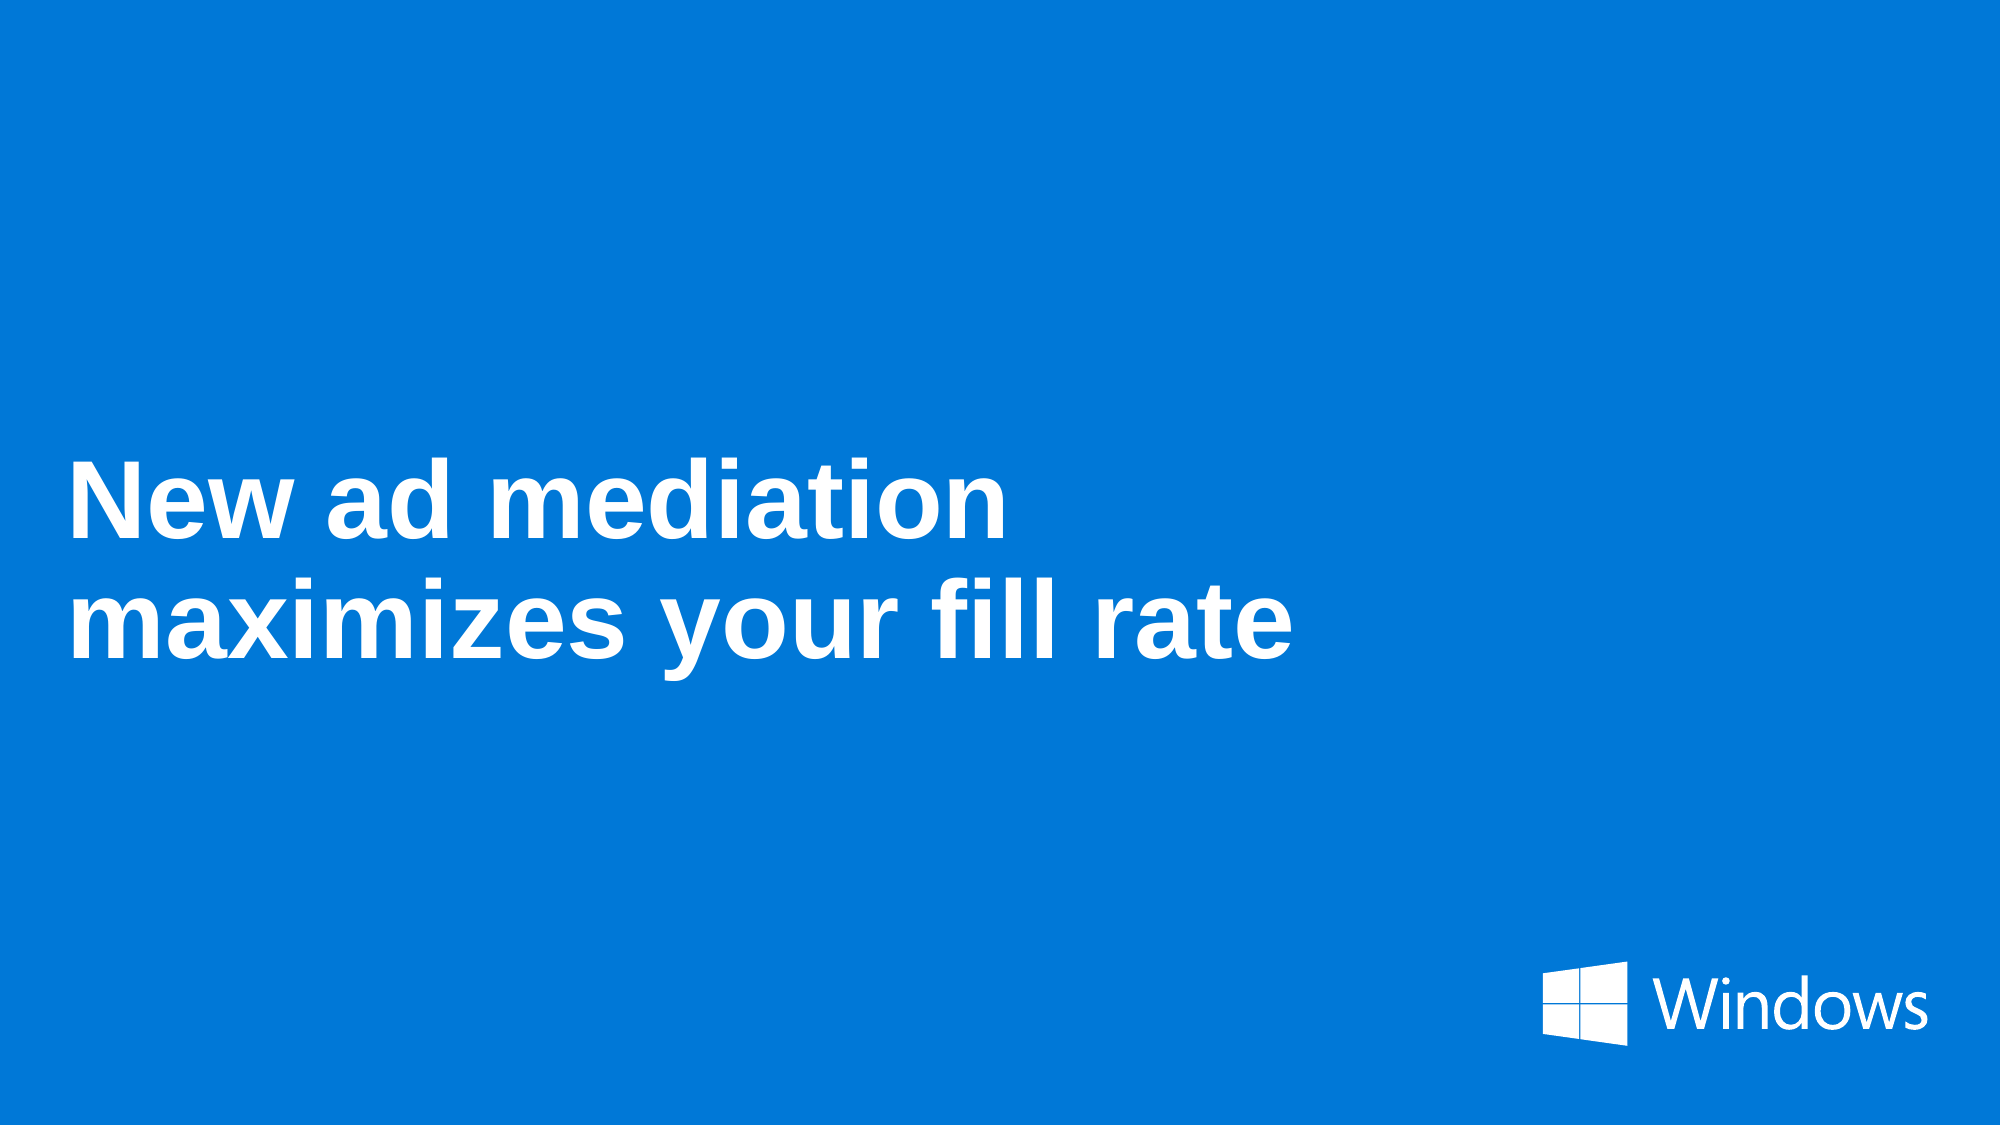

# New ad mediation maximizes your fill rate